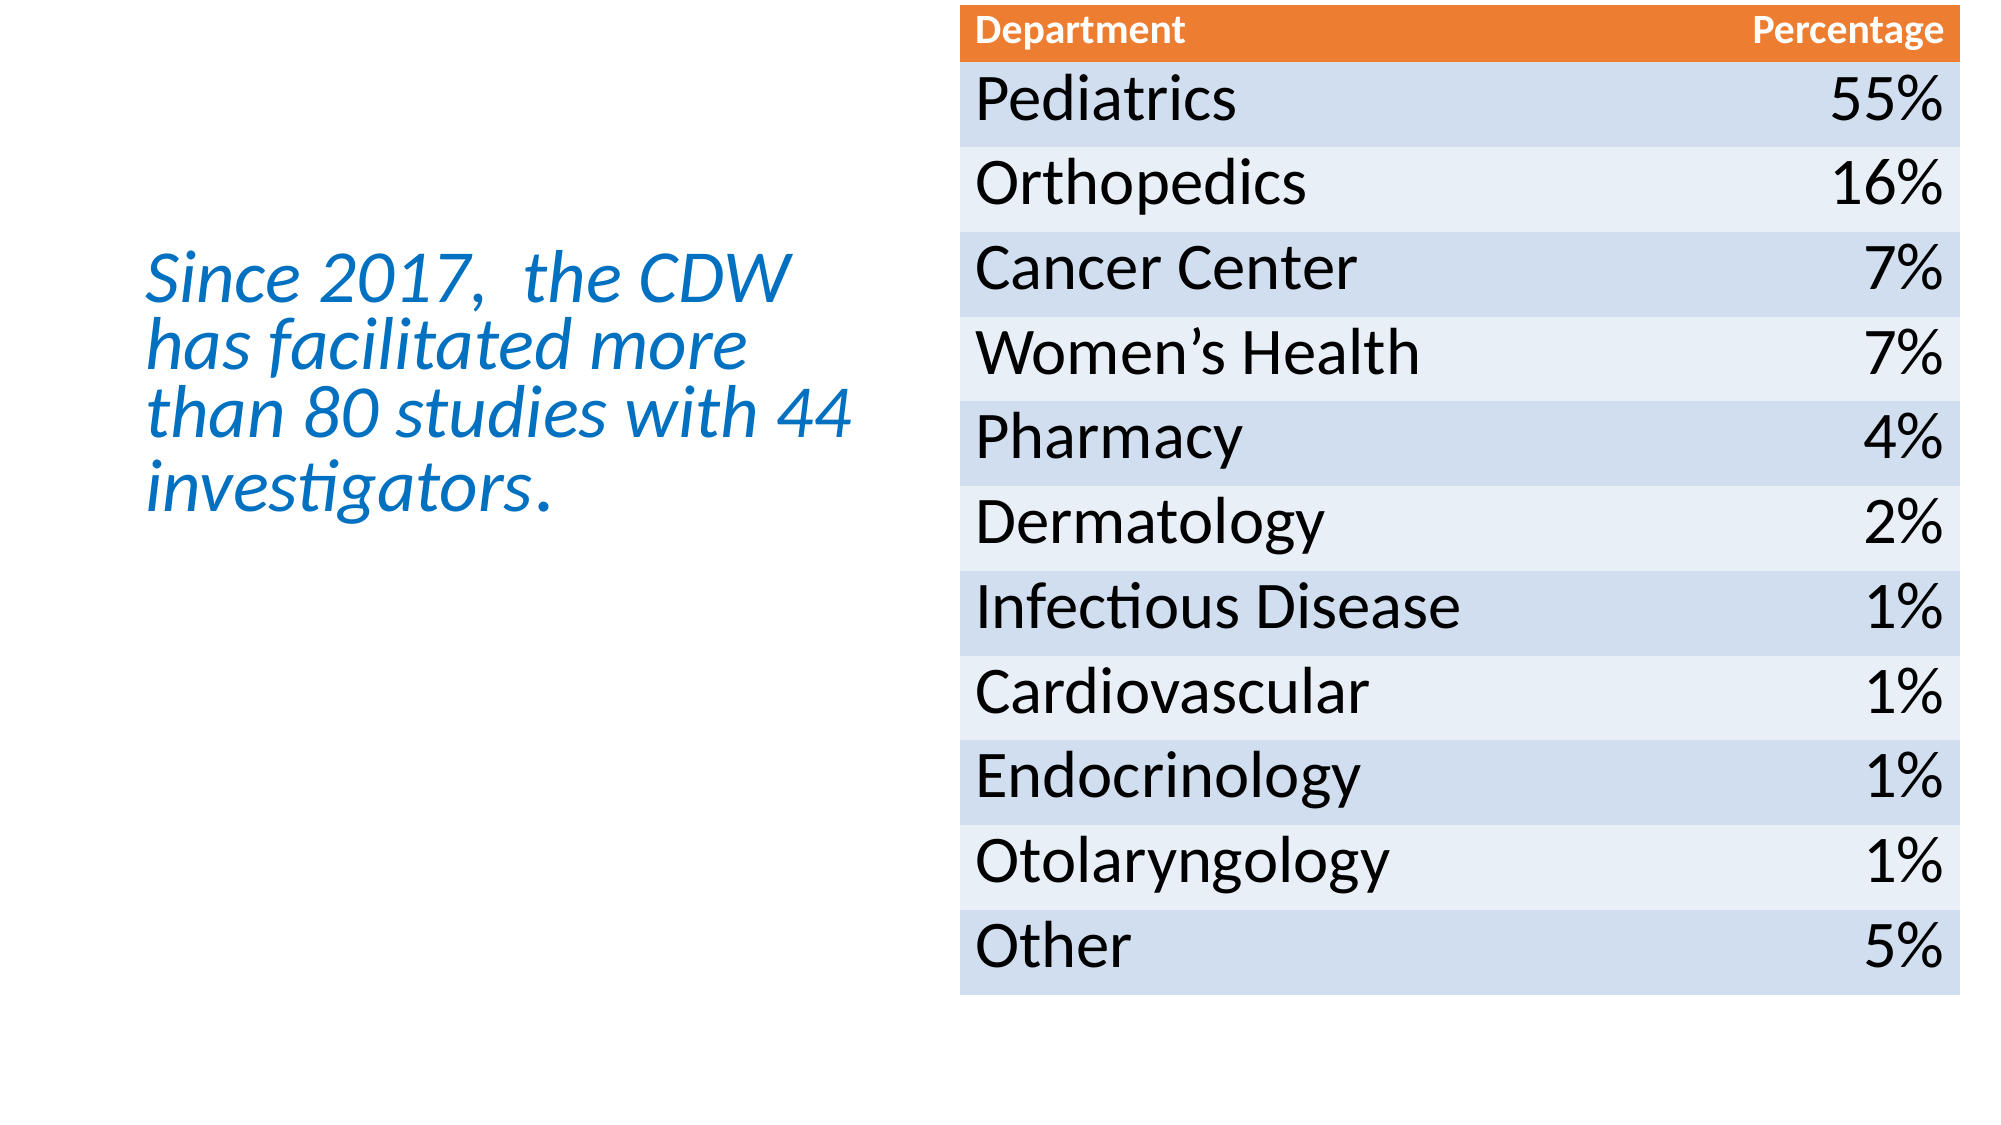

| Department | Percentage |
| --- | --- |
| Pediatrics | 55% |
| Orthopedics | 16% |
| Cancer Center | 7% |
| Women’s Health | 7% |
| Pharmacy | 4% |
| Dermatology | 2% |
| Infectious Disease | 1% |
| Cardiovascular | 1% |
| Endocrinology | 1% |
| Otolaryngology | 1% |
| Other | 5% |
# Since 2017,  the CDW has facilitated more than 80 studies with 44 investigators.